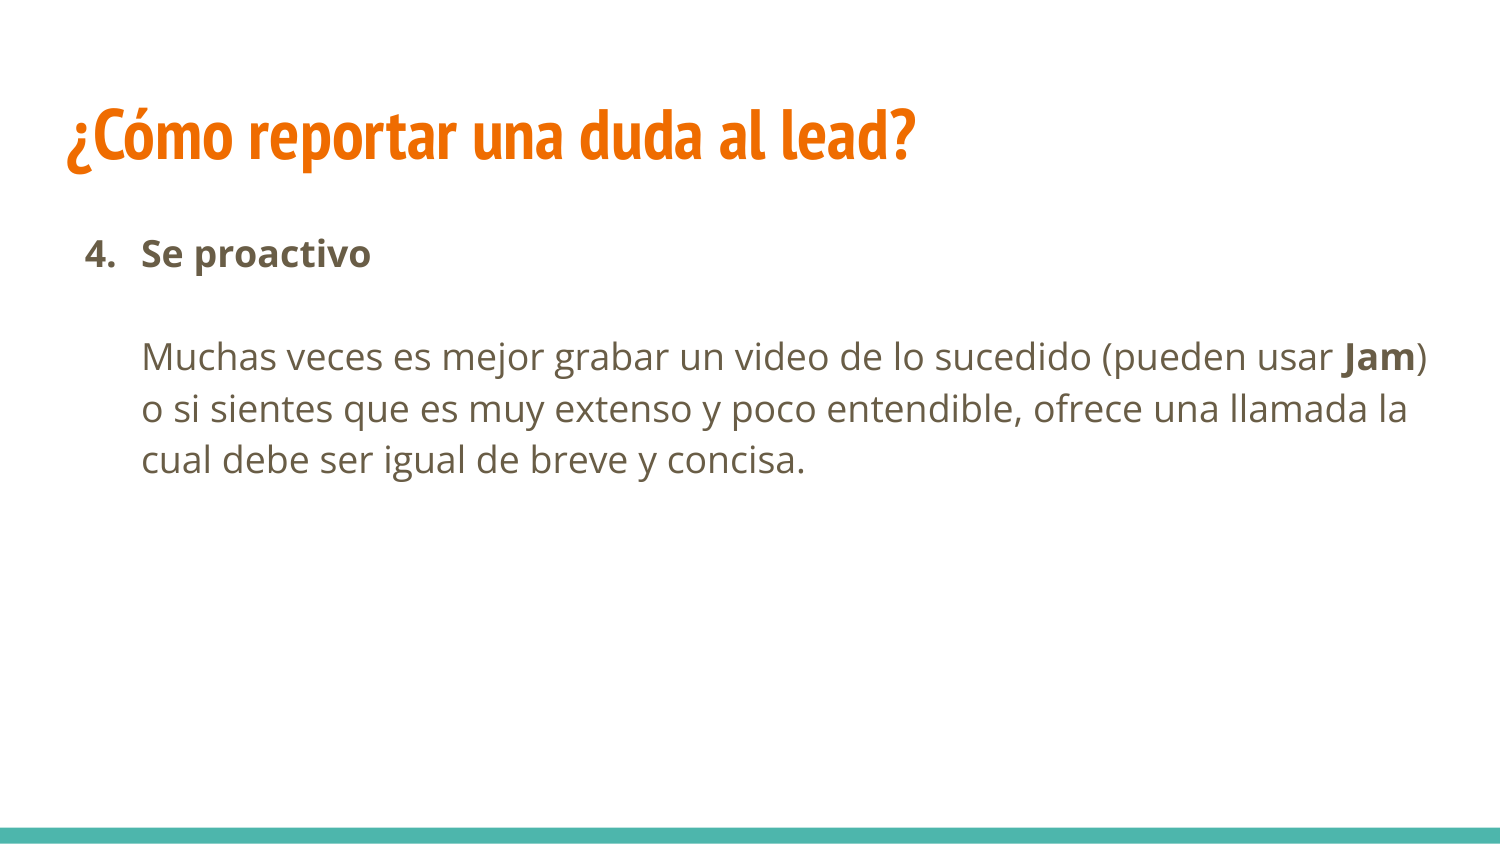

# ¿Cómo reportar una duda al lead?
Se proactivo
Muchas veces es mejor grabar un video de lo sucedido (pueden usar Jam) o si sientes que es muy extenso y poco entendible, ofrece una llamada la cual debe ser igual de breve y concisa.